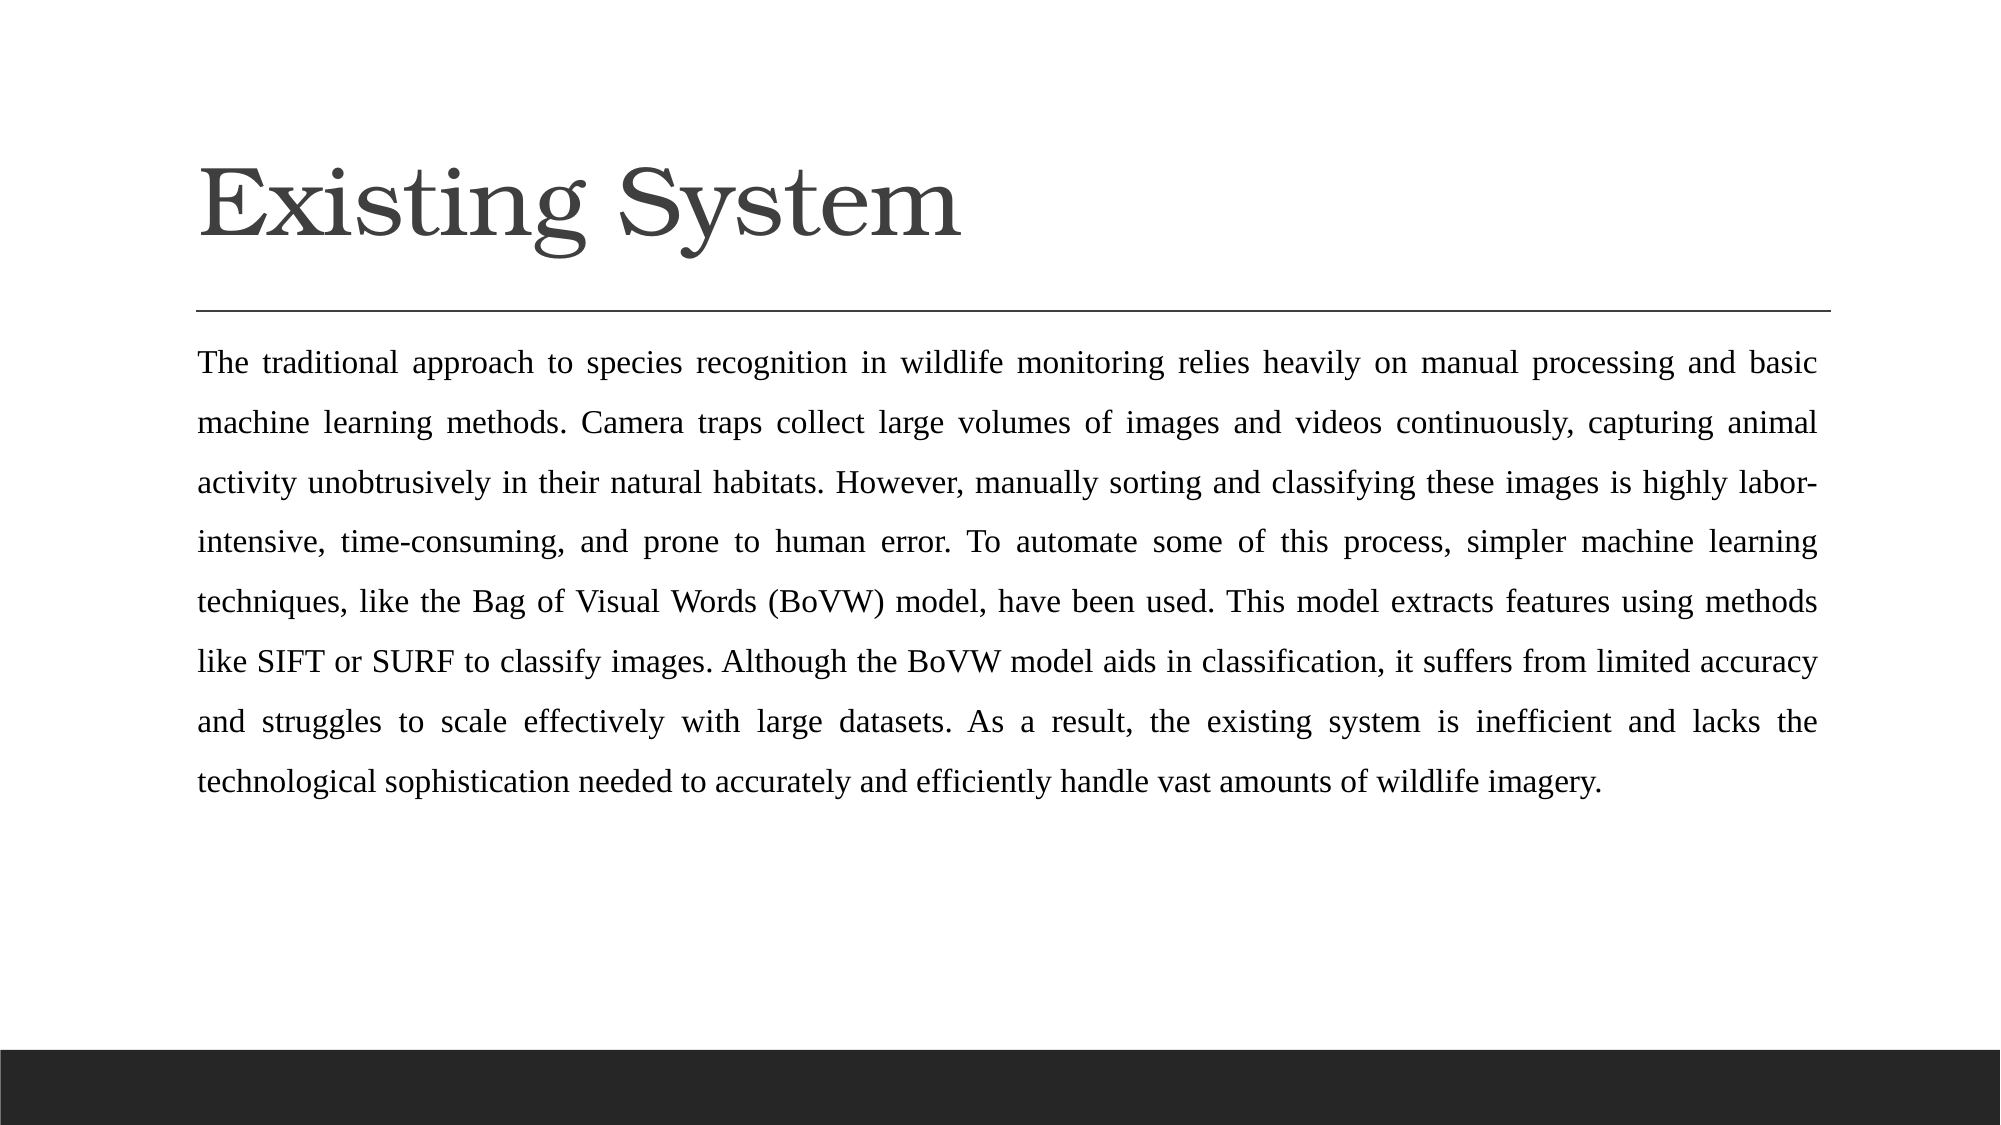

# Existing System
The traditional approach to species recognition in wildlife monitoring relies heavily on manual processing and basic machine learning methods. Camera traps collect large volumes of images and videos continuously, capturing animal activity unobtrusively in their natural habitats. However, manually sorting and classifying these images is highly labor-intensive, time-consuming, and prone to human error. To automate some of this process, simpler machine learning techniques, like the Bag of Visual Words (BoVW) model, have been used. This model extracts features using methods like SIFT or SURF to classify images. Although the BoVW model aids in classification, it suffers from limited accuracy and struggles to scale effectively with large datasets. As a result, the existing system is inefficient and lacks the technological sophistication needed to accurately and efficiently handle vast amounts of wildlife imagery.